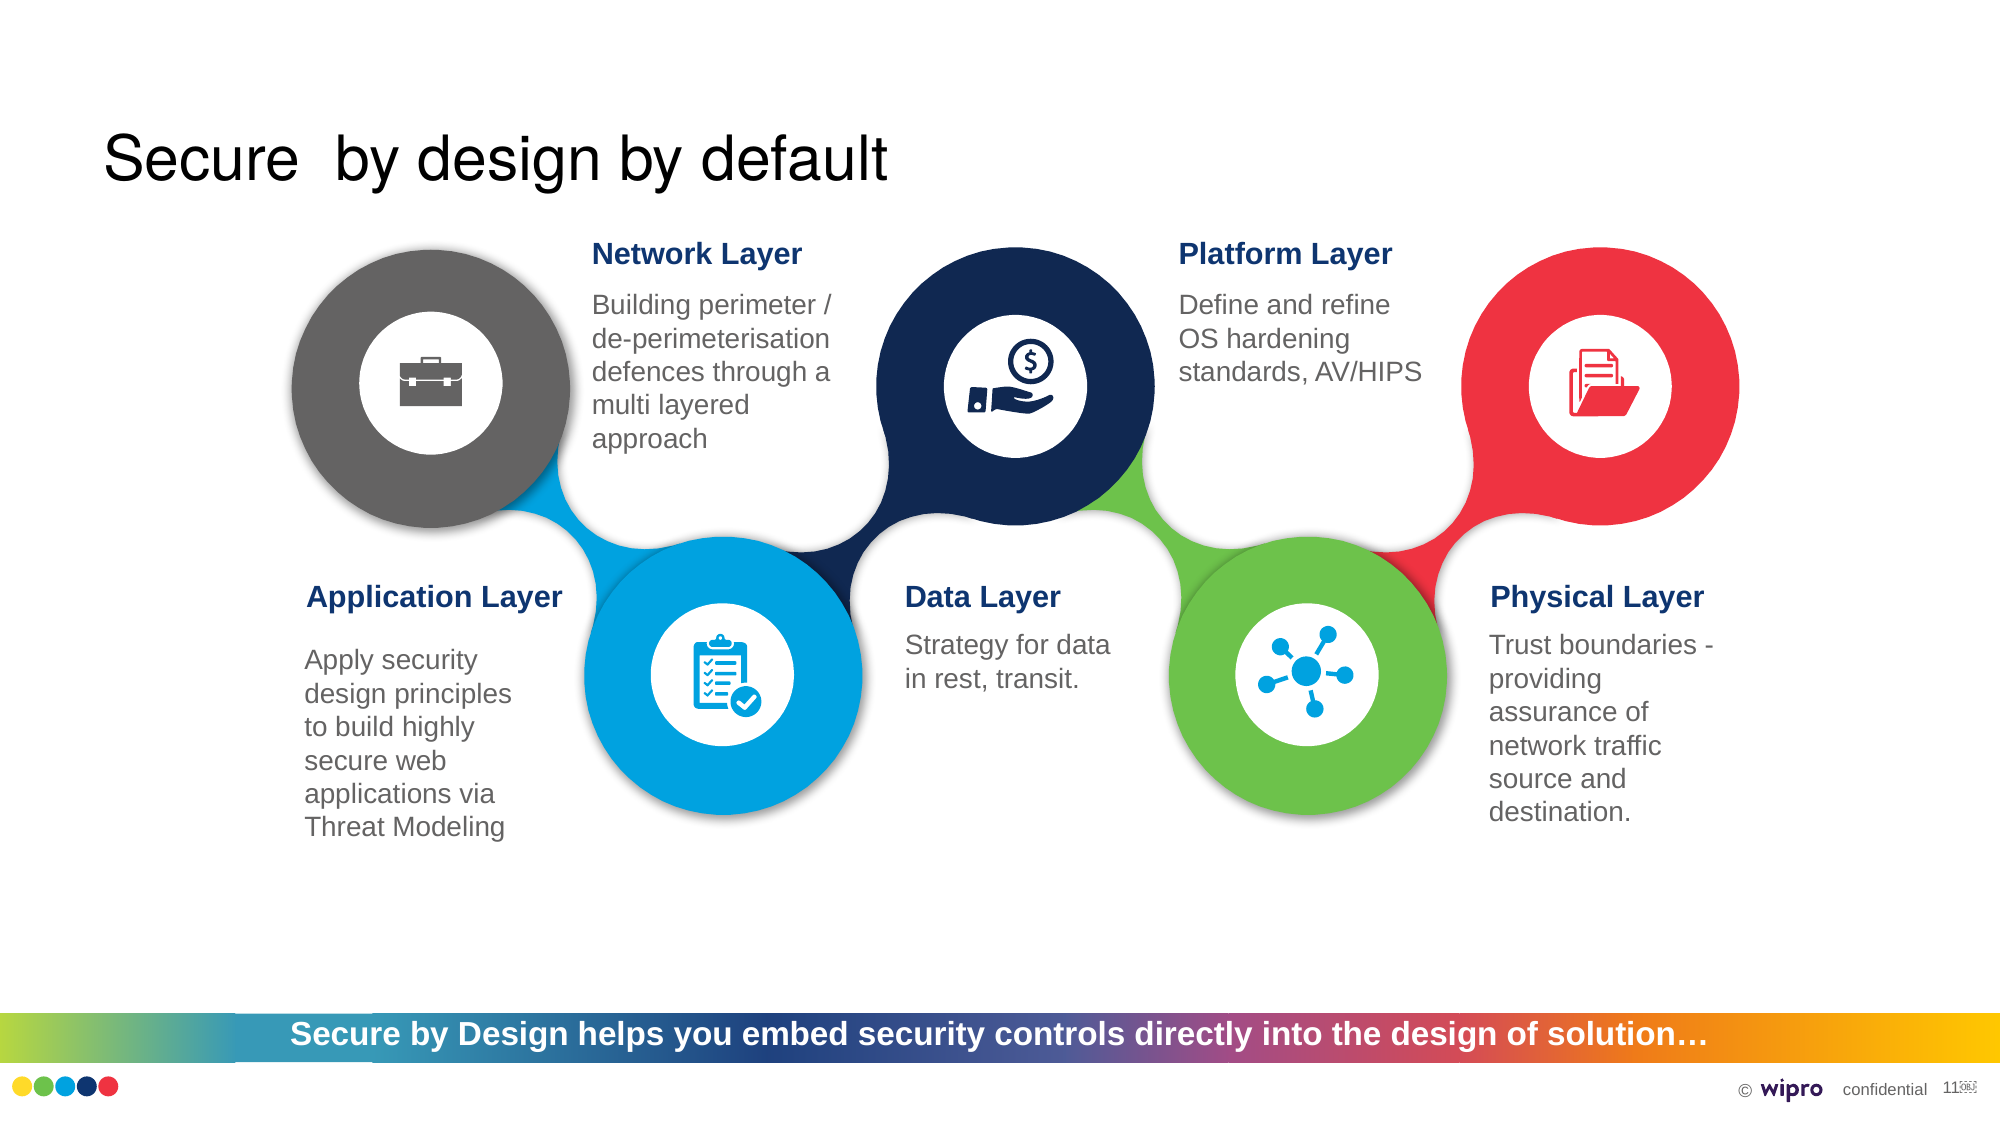

# Secure  by design by default
Network Layer
Platform Layer

Building perimeter / de-perimeterisation defences through a multi layered approach
Define and refine OS hardening standards, AV/HIPS

Application Layer
Data Layer
Physical Layer

Strategy for data in rest, transit.
Trust boundaries - providing assurance of network traffic source and
destination.

Apply security design principles to build highly secure web applications via Threat Modeling
Secure by Design helps you embed security controls directly into the design of solution…
Effective and Efficient Framework that can make privacy a business enabler for the organization…